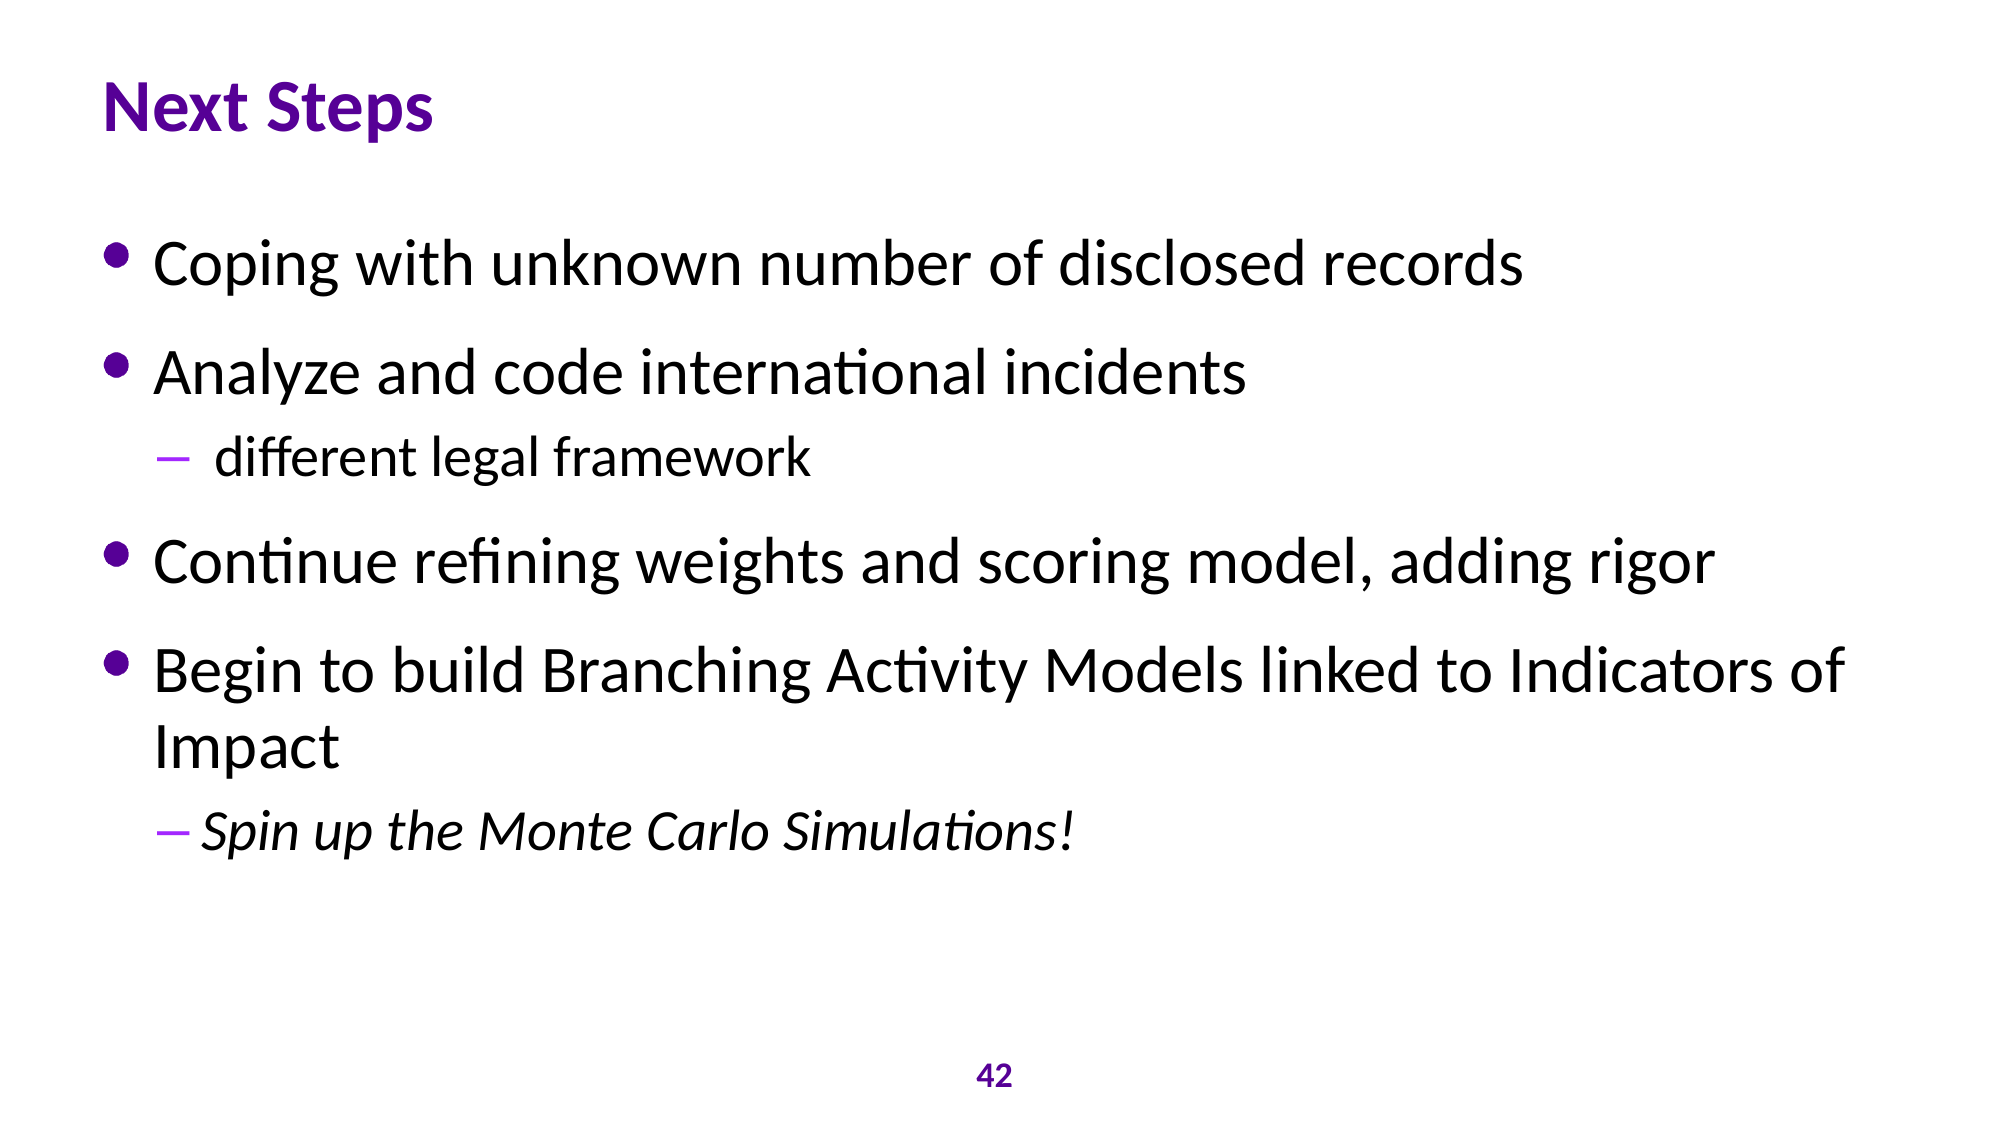

# Next Steps
Coping with unknown number of disclosed records
Analyze and code international incidents
 different legal framework
Continue refining weights and scoring model, adding rigor
Begin to build Branching Activity Models linked to Indicators of Impact
Spin up the Monte Carlo Simulations!
42